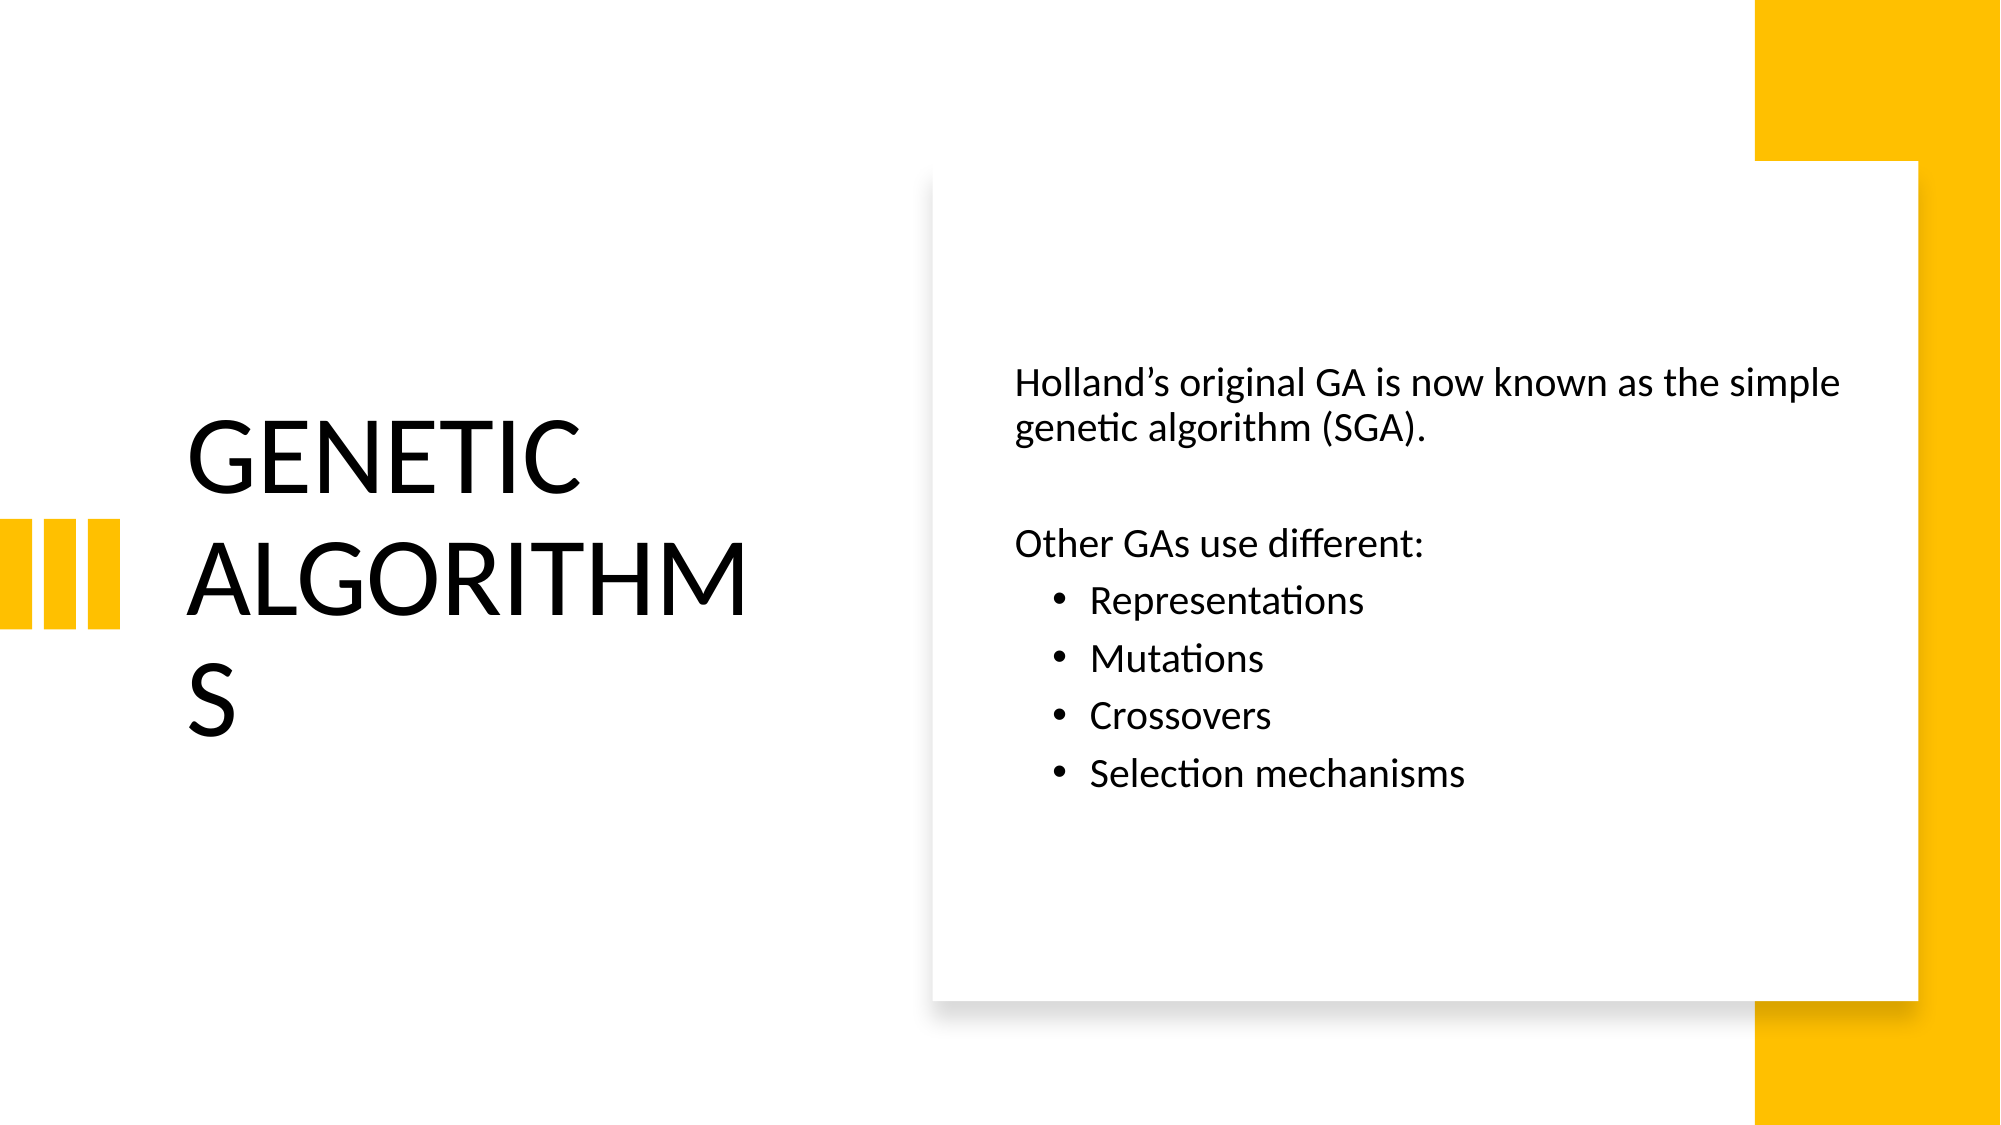

# GENETIC ALGORITHMS
Holland’s original GA is now known as the simple genetic algorithm (SGA).

Other GAs use different:
Representations
Mutations
Crossovers
Selection mechanisms